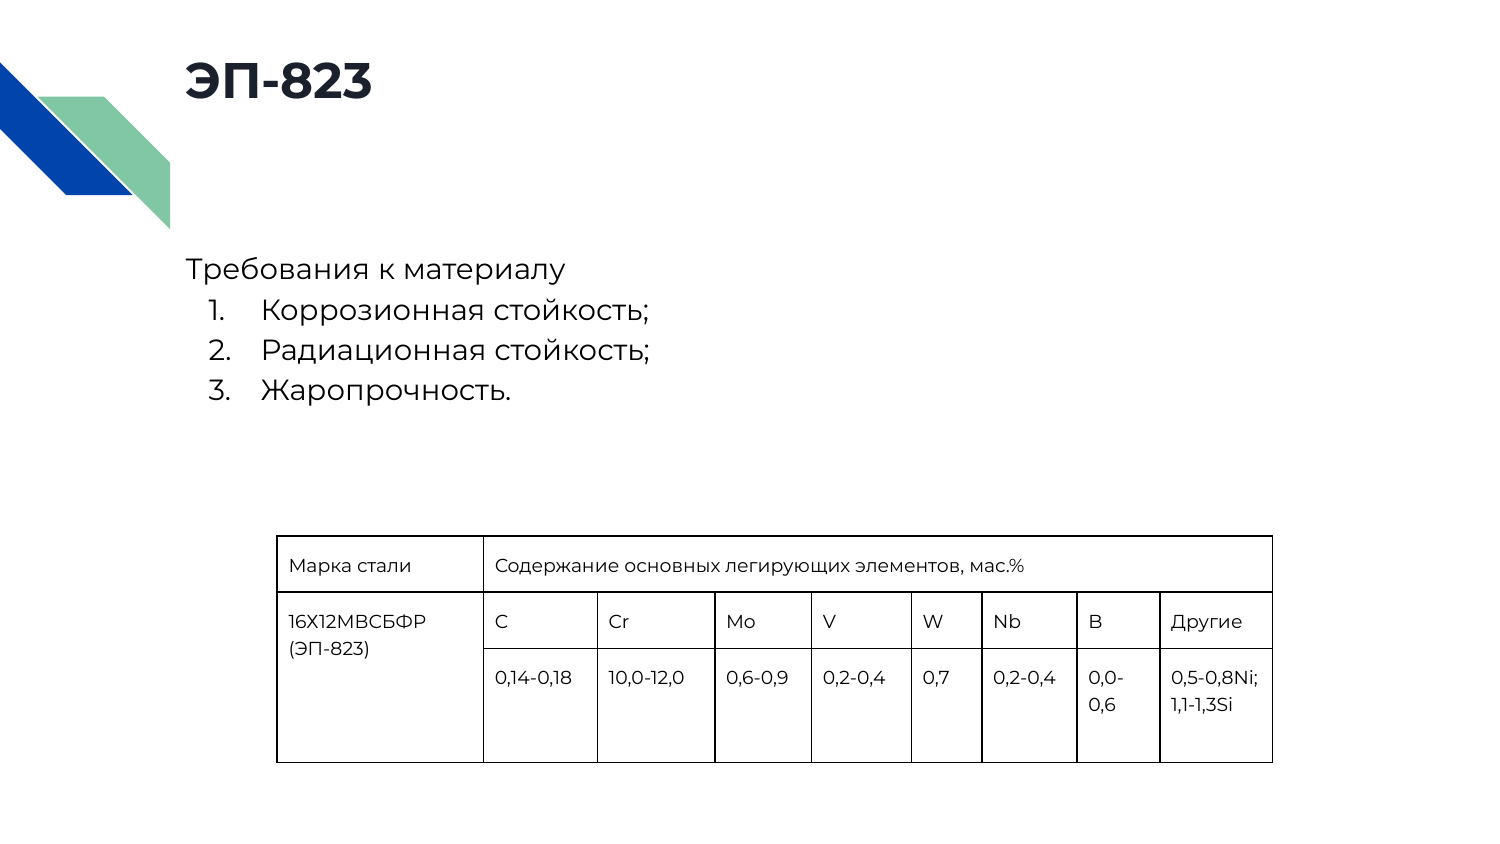

ЭП-823

Требования к материалу
Коррозионная стойкость;
Радиационная стойкость;
Жаропрочность.
| Марка стали | Содержание основных легирующих элементов, мас.% |  |  |  |  |  |  |  |
| --- | --- | --- | --- | --- | --- | --- | --- | --- |
| 16Х12МВСБФР (ЭП-823) | C | Cr | Mo | V | W | Nb | B | Другие |
|  | 0,14-0,18 | 10,0-12,0 | 0,6-0,9 | 0,2-0,4 | 0,7 | 0,2-0,4 | 0,0-0,6 | 0,5-0,8Ni; 1,1-1,3Si |